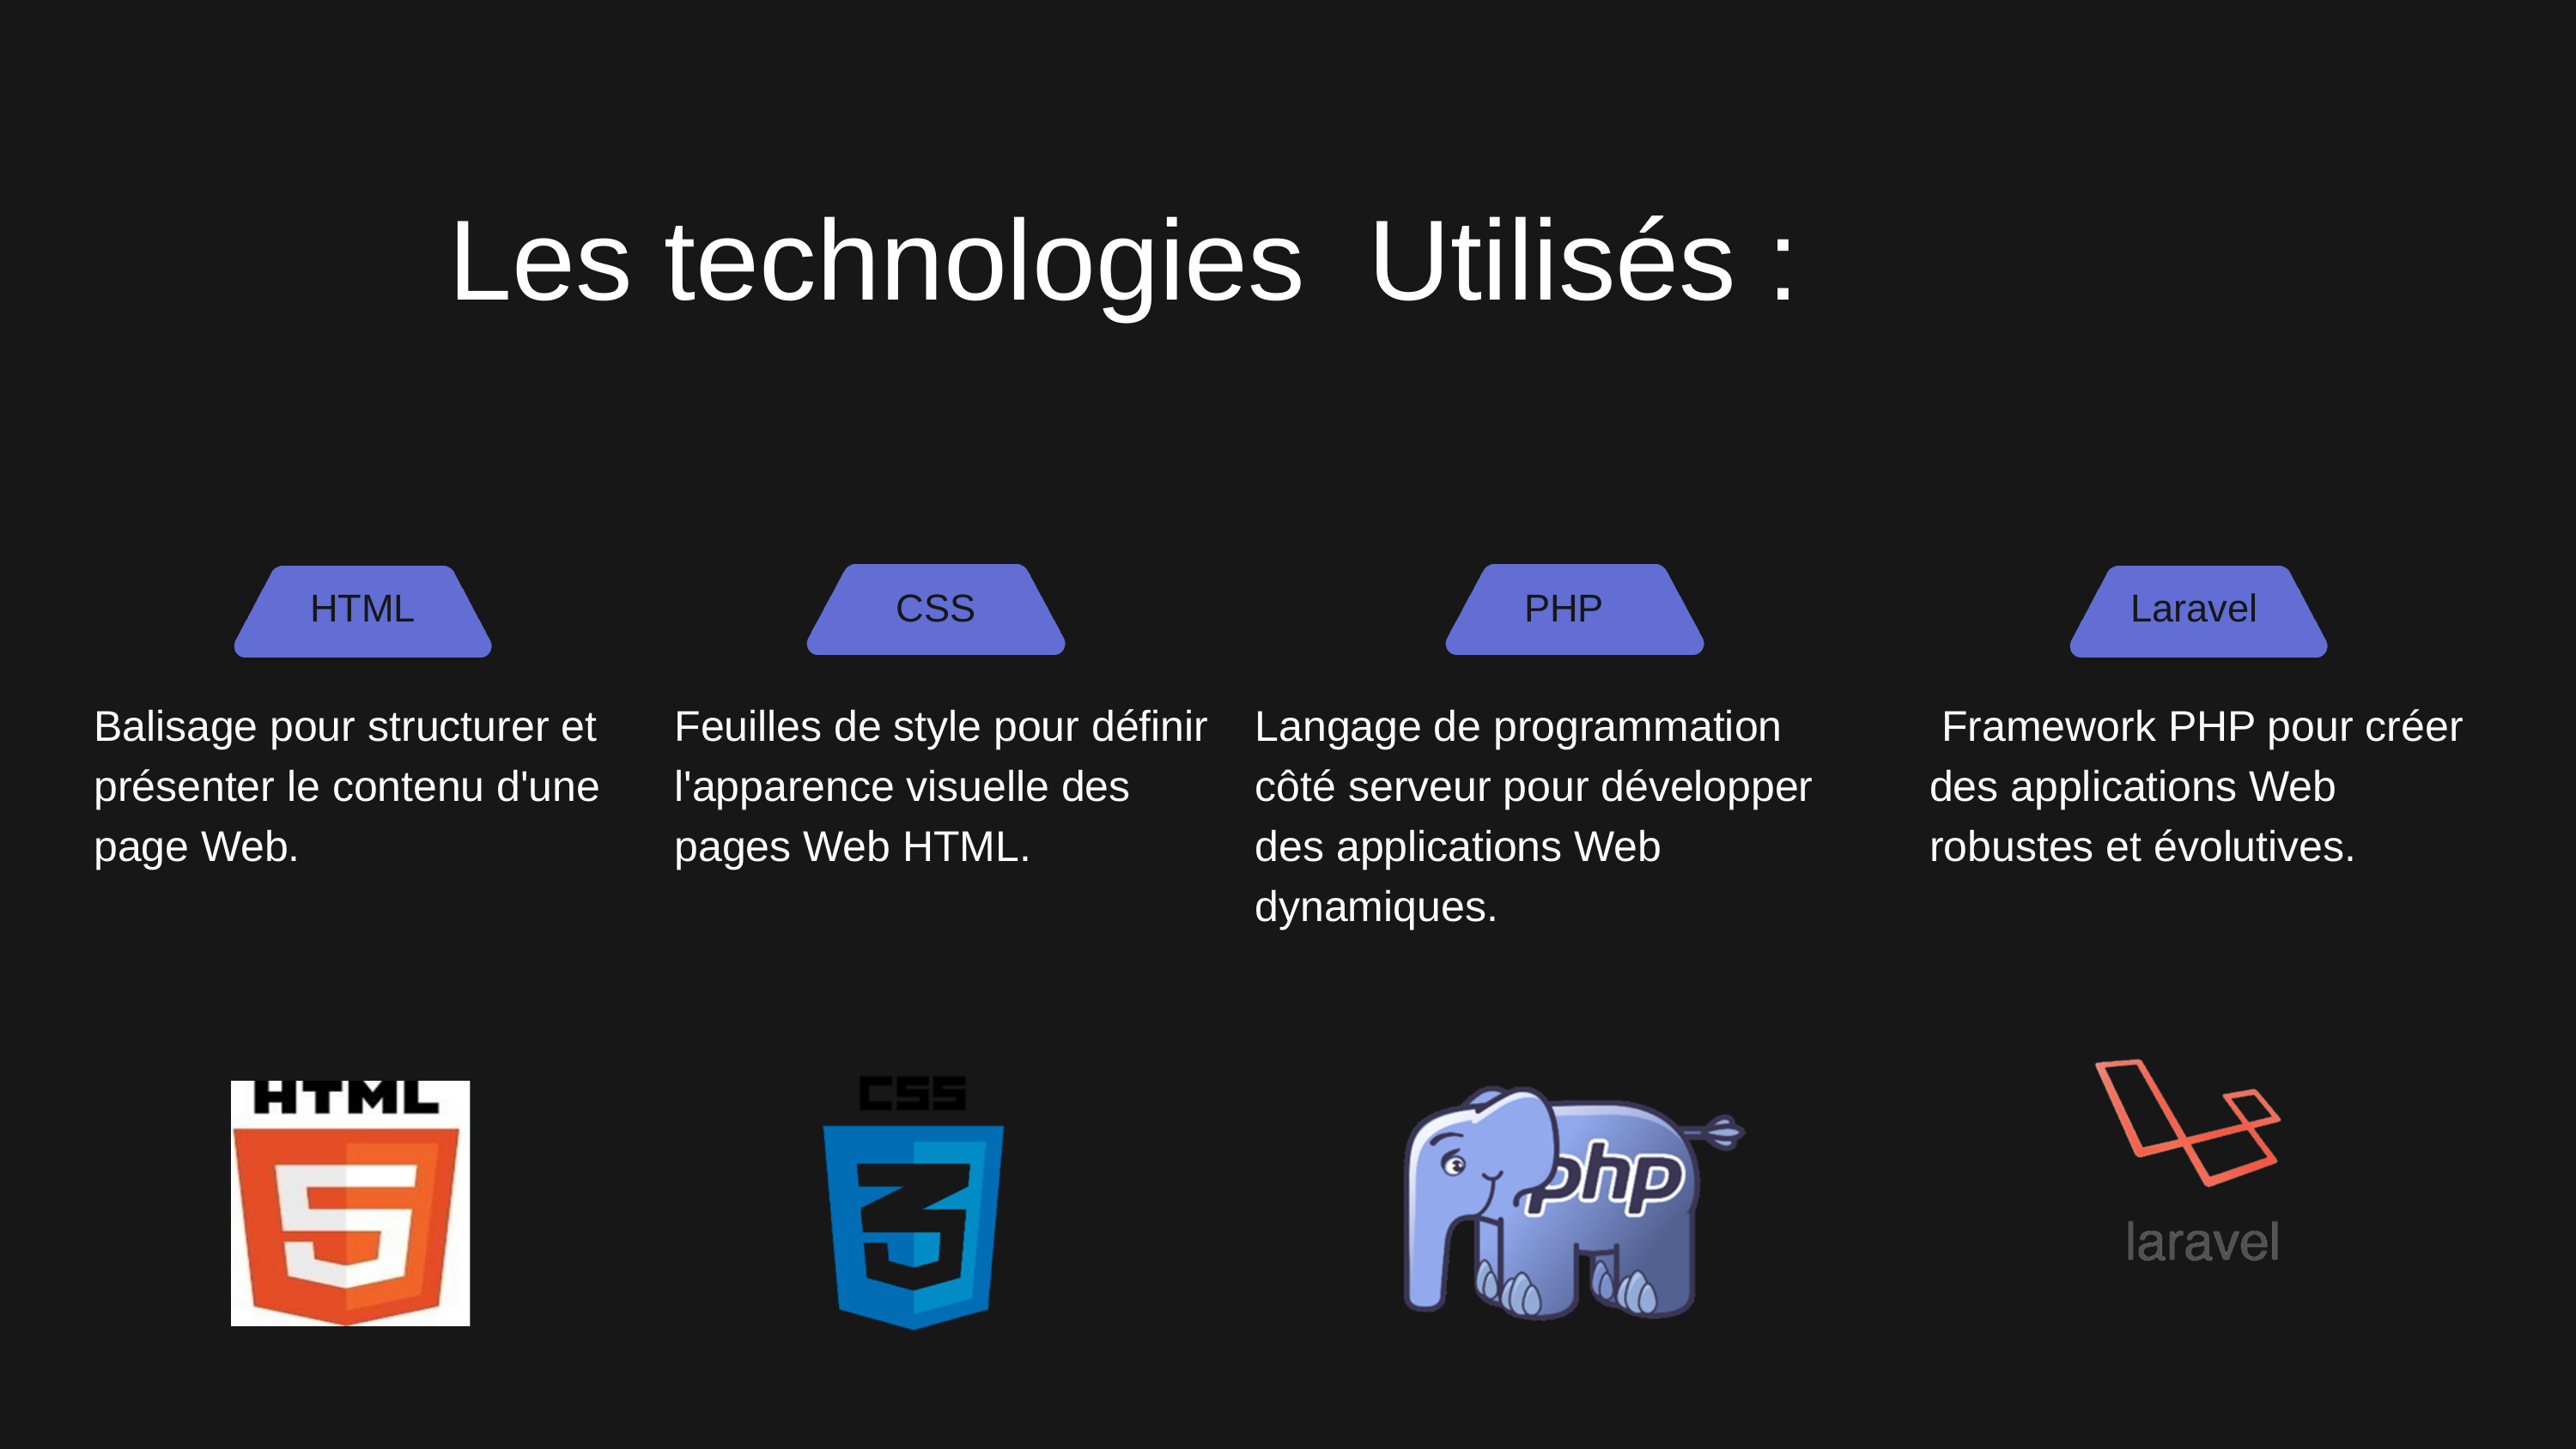

Les technologies  Utilisés :

HTML
CSS
PHP
Laravel
Balisage pour structurer et présenter le contenu d'une page Web.
Feuilles de style pour définir l'apparence visuelle des pages Web HTML.
Langage de programmation côté serveur pour développer des applications Web dynamiques.
 Framework PHP pour créer des applications Web robustes et évolutives.